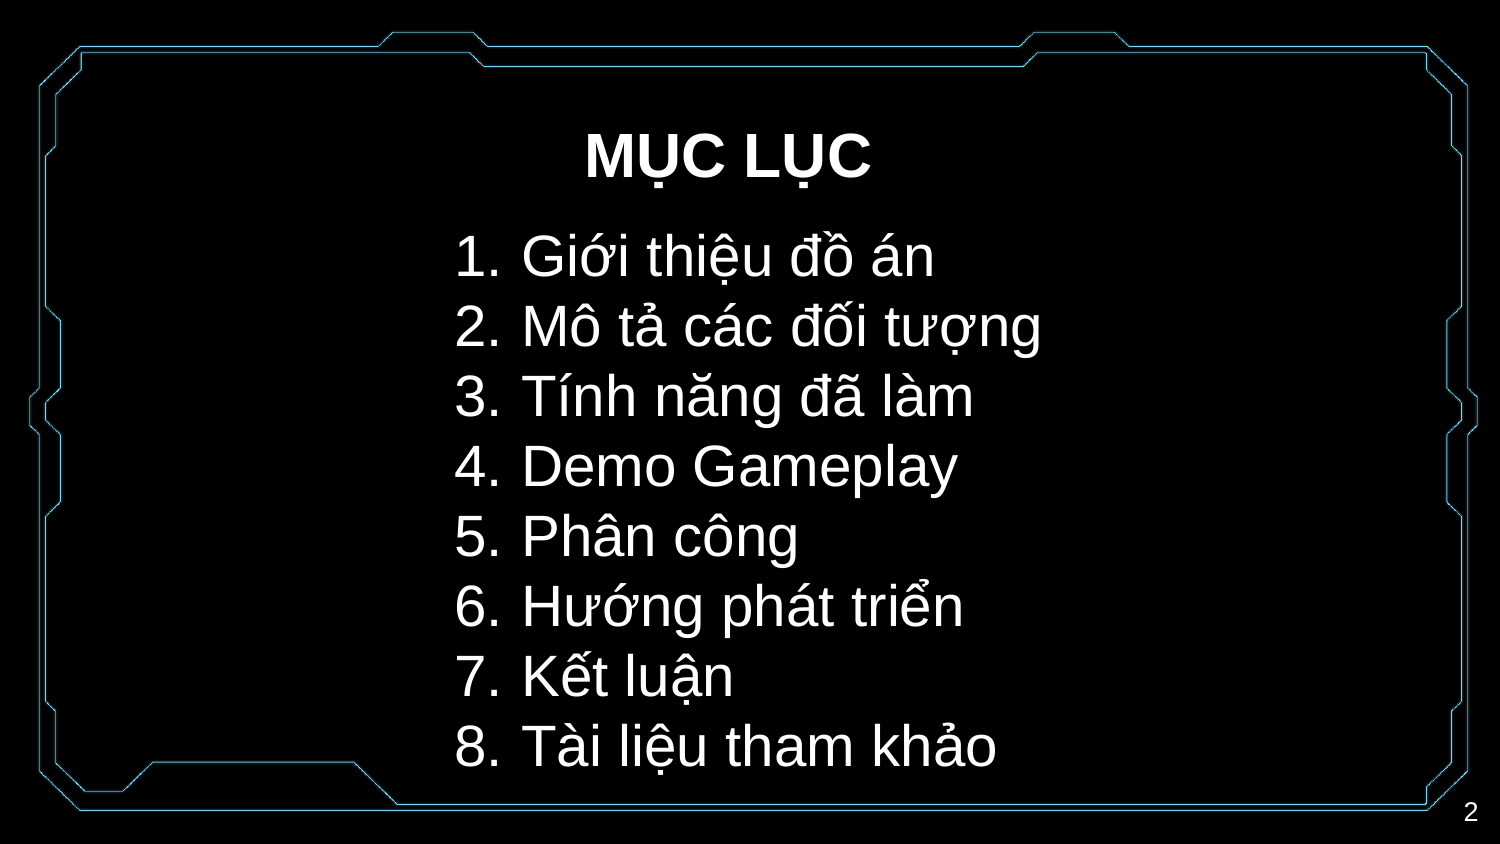

# MỤC LỤC
Giới thiệu đồ án
Mô tả các đối tượng
Tính năng đã làm
Demo Gameplay
Phân công
Hướng phát triển
Kết luận
Tài liệu tham khảo
2